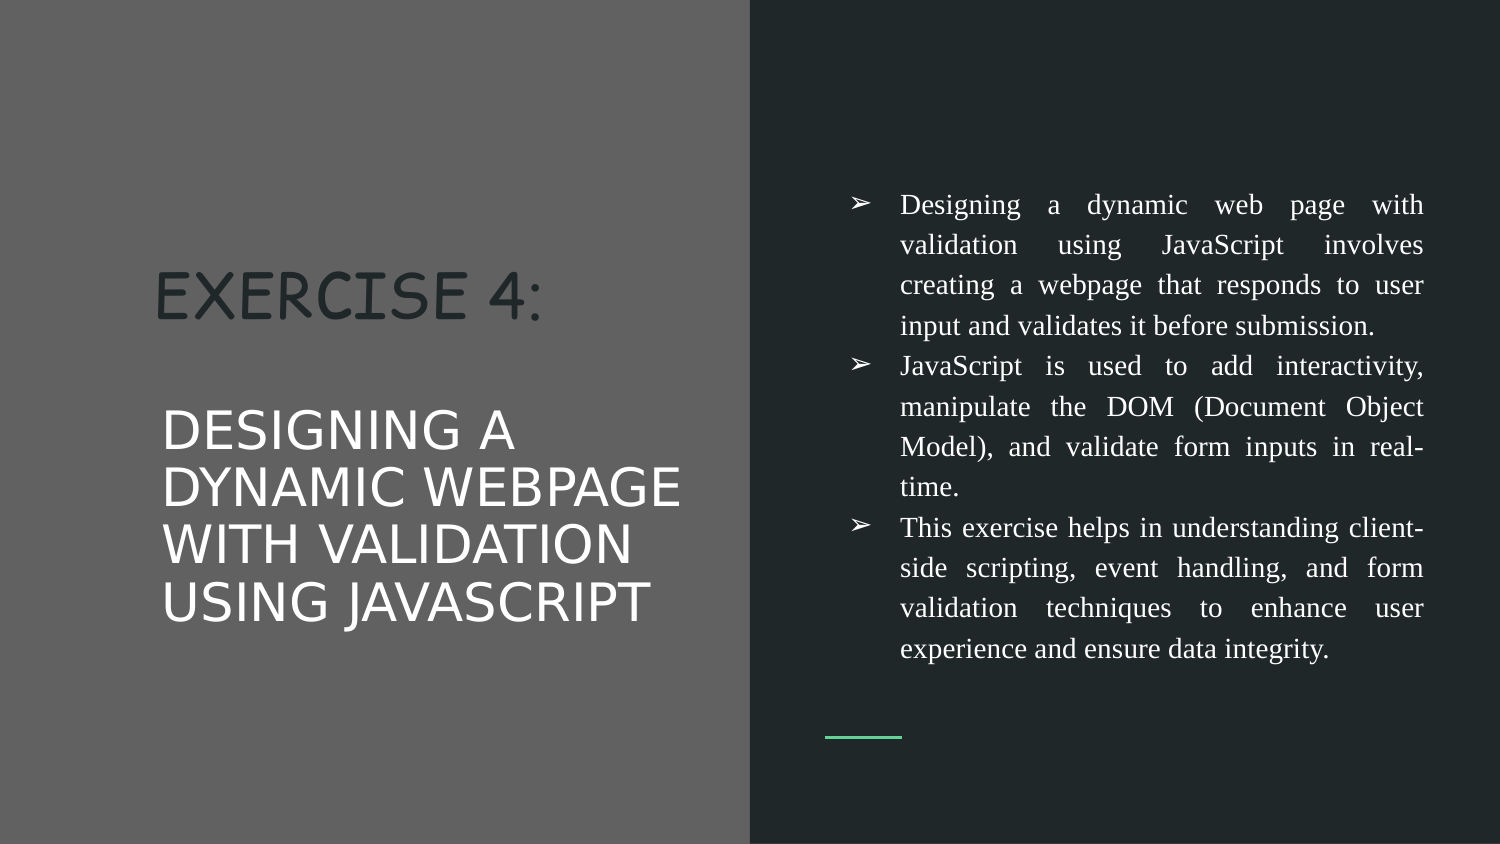

Designing a dynamic web page with validation using JavaScript involves creating a webpage that responds to user input and validates it before submission.
JavaScript is used to add interactivity, manipulate the DOM (Document Object Model), and validate form inputs in real-time.
This exercise helps in understanding client-side scripting, event handling, and form validation techniques to enhance user experience and ensure data integrity.
# EXERCISE 4:
DESIGNING A DYNAMIC WEBPAGE WITH VALIDATION
USING JAVASCRIPT